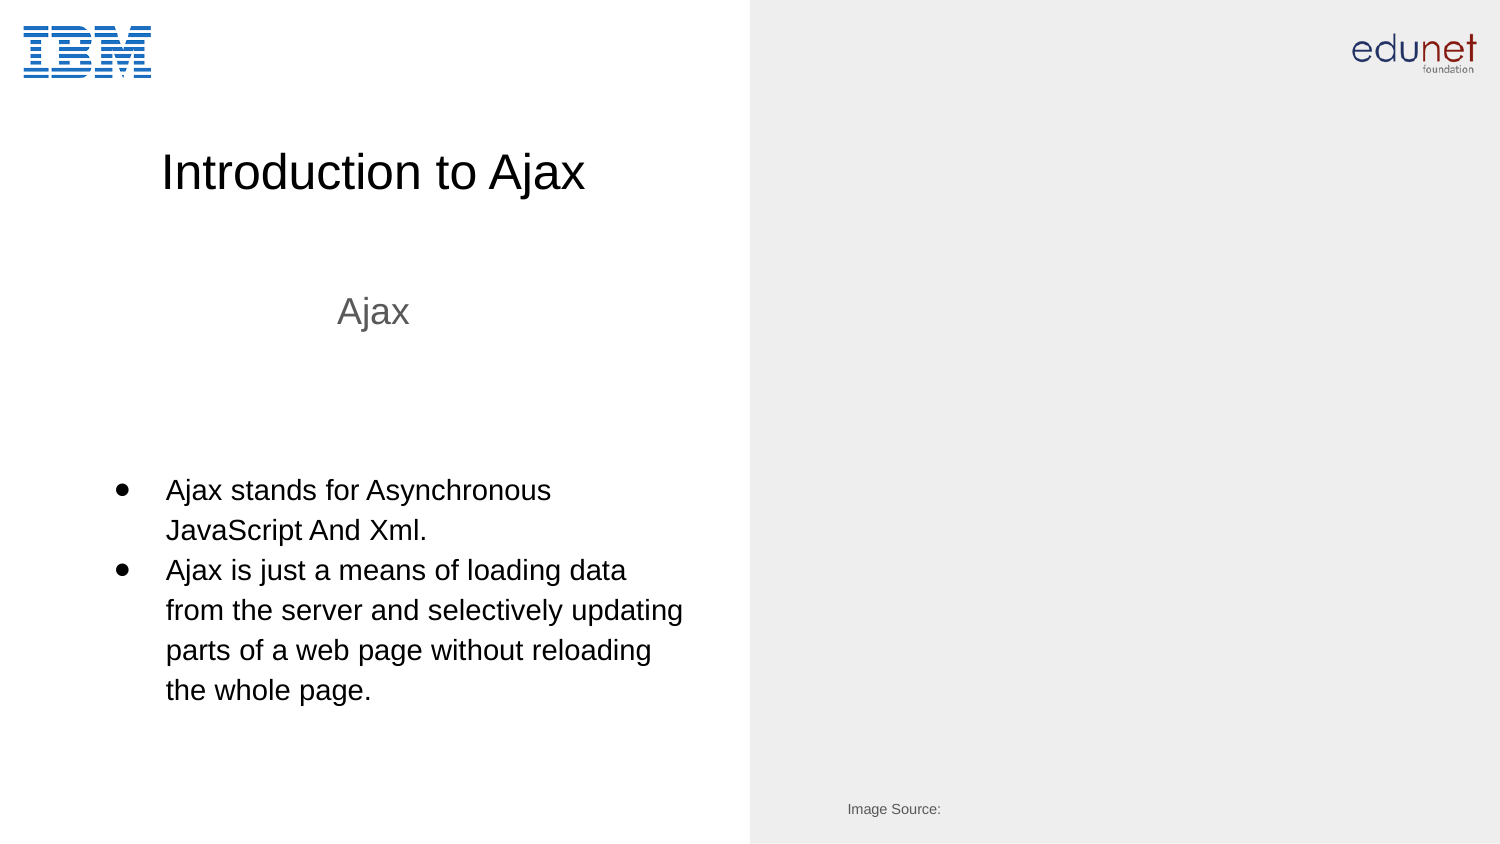

# Introduction to Ajax
Ajax
Ajax stands for Asynchronous JavaScript And Xml.
Ajax is just a means of loading data from the server and selectively updating parts of a web page without reloading the whole page.

Image Source: